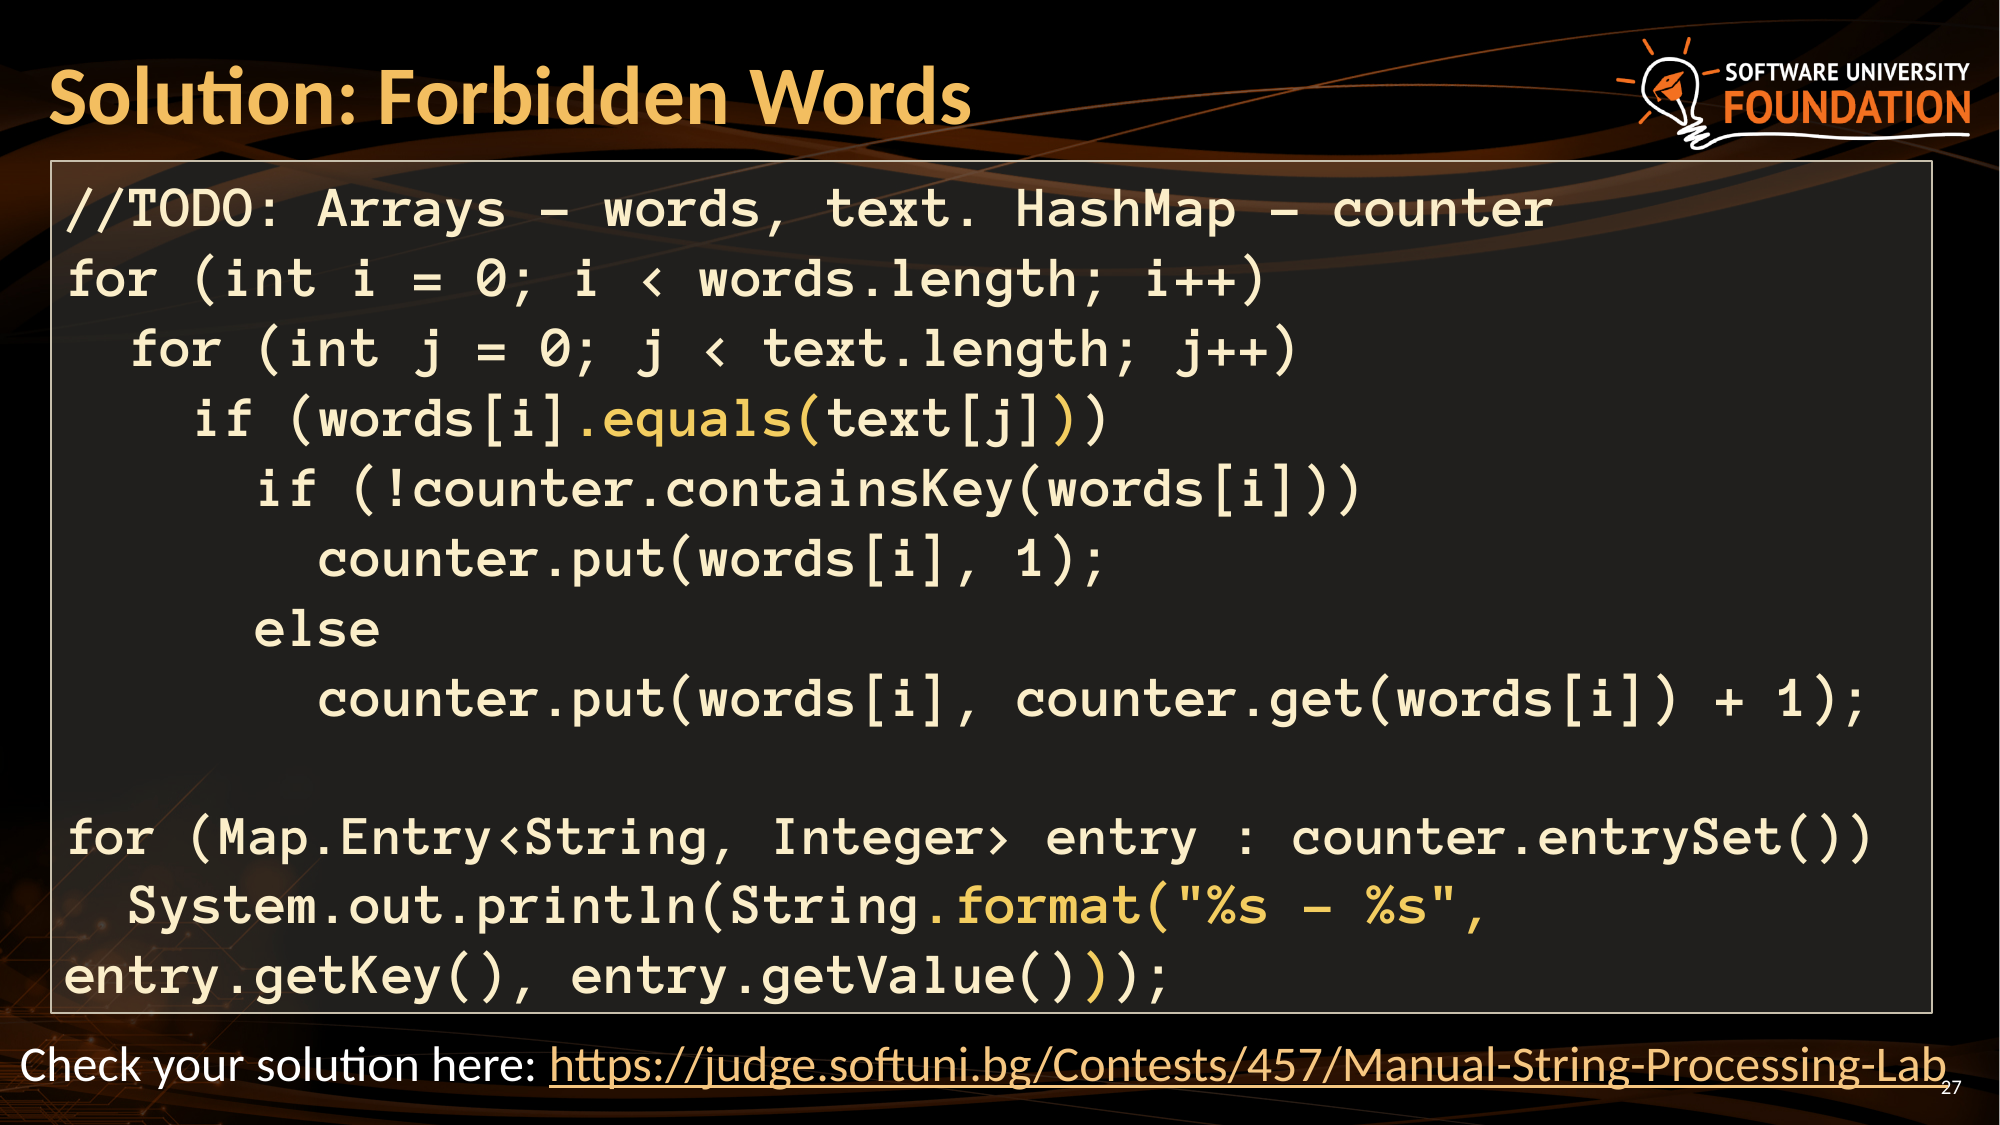

# Solution: Forbidden Words
//TODO: Arrays - words, text. HashMap - counter
for (int i = 0; i < words.length; i++)
  for (int j = 0; j < text.length; j++)
    if (words[i].equals(text[j]))
      if (!counter.containsKey(words[i]))
        counter.put(words[i], 1);
      else
        counter.put(words[i], counter.get(words[i]) + 1);

for (Map.Entry<String, Integer> entry : counter.entrySet())
  System.out.println(String.format("%s - %s", entry.getKey(), entry.getValue()));
Check your solution here: https://judge.softuni.bg/Contests/457/Manual-String-Processing-Lab
27